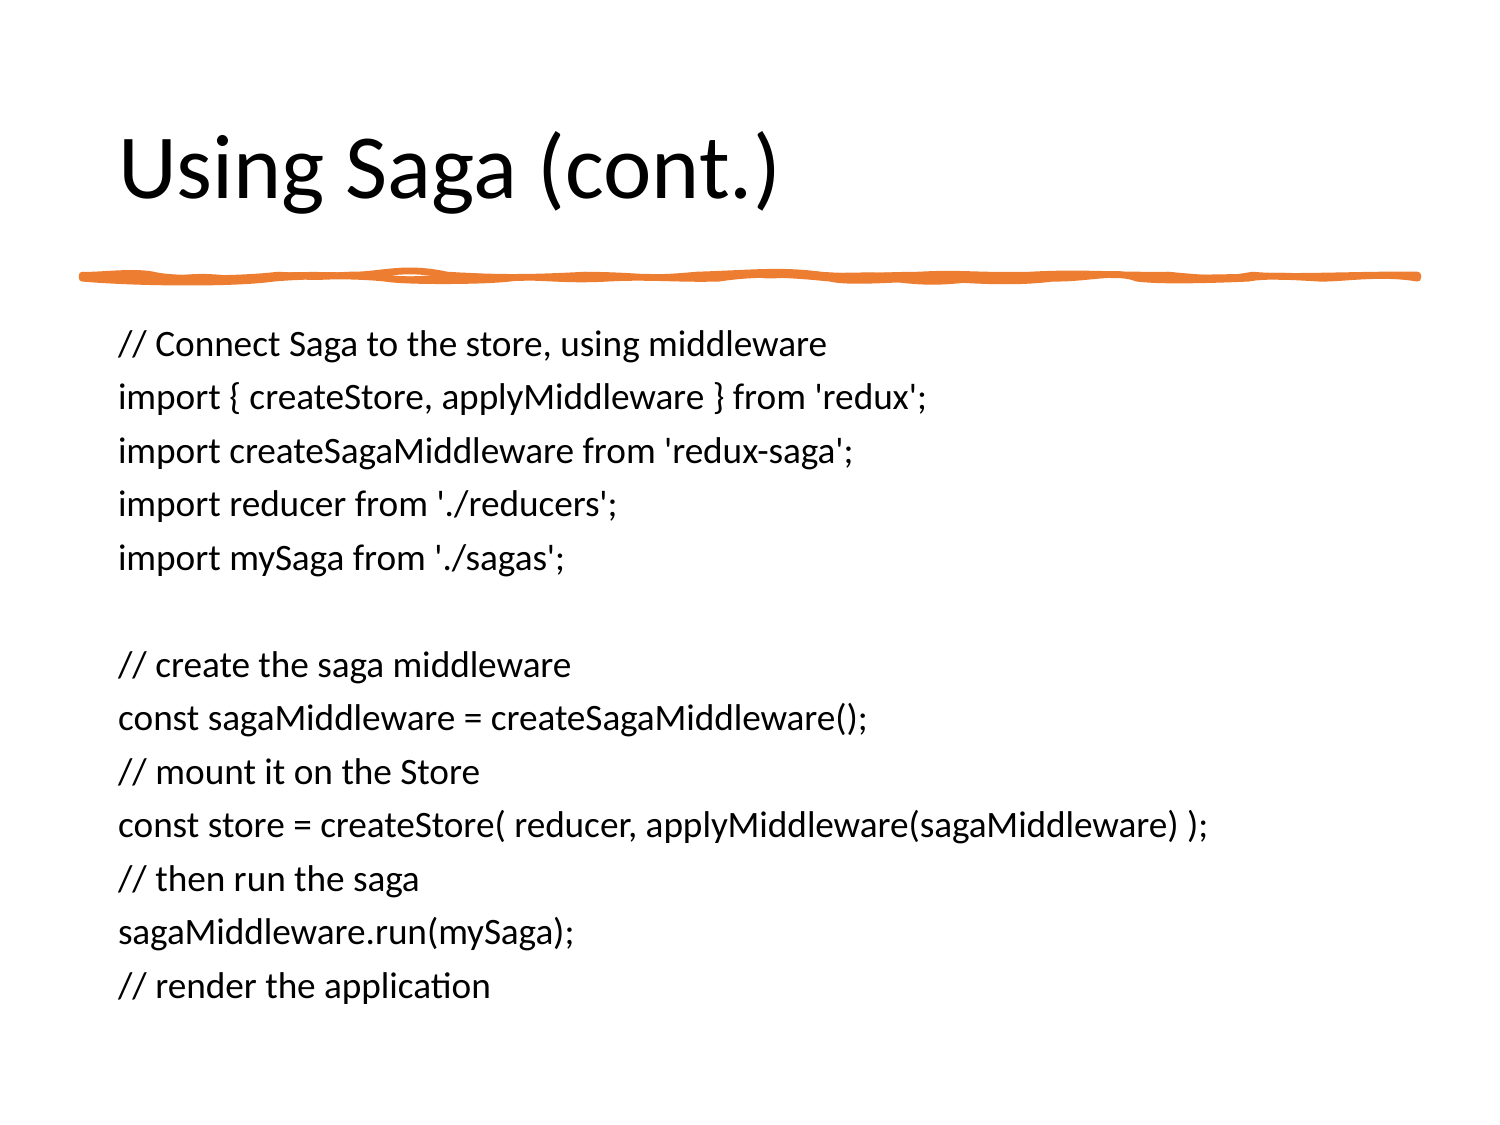

# Using Saga (cont.)
// Connect Saga to the store, using middleware
import { createStore, applyMiddleware } from 'redux';
import createSagaMiddleware from 'redux-saga';
import reducer from './reducers';
import mySaga from './sagas';

// create the saga middleware
const sagaMiddleware = createSagaMiddleware();
// mount it on the Store
const store = createStore( reducer, applyMiddleware(sagaMiddleware) );
// then run the saga
sagaMiddleware.run(mySaga);
// render the application